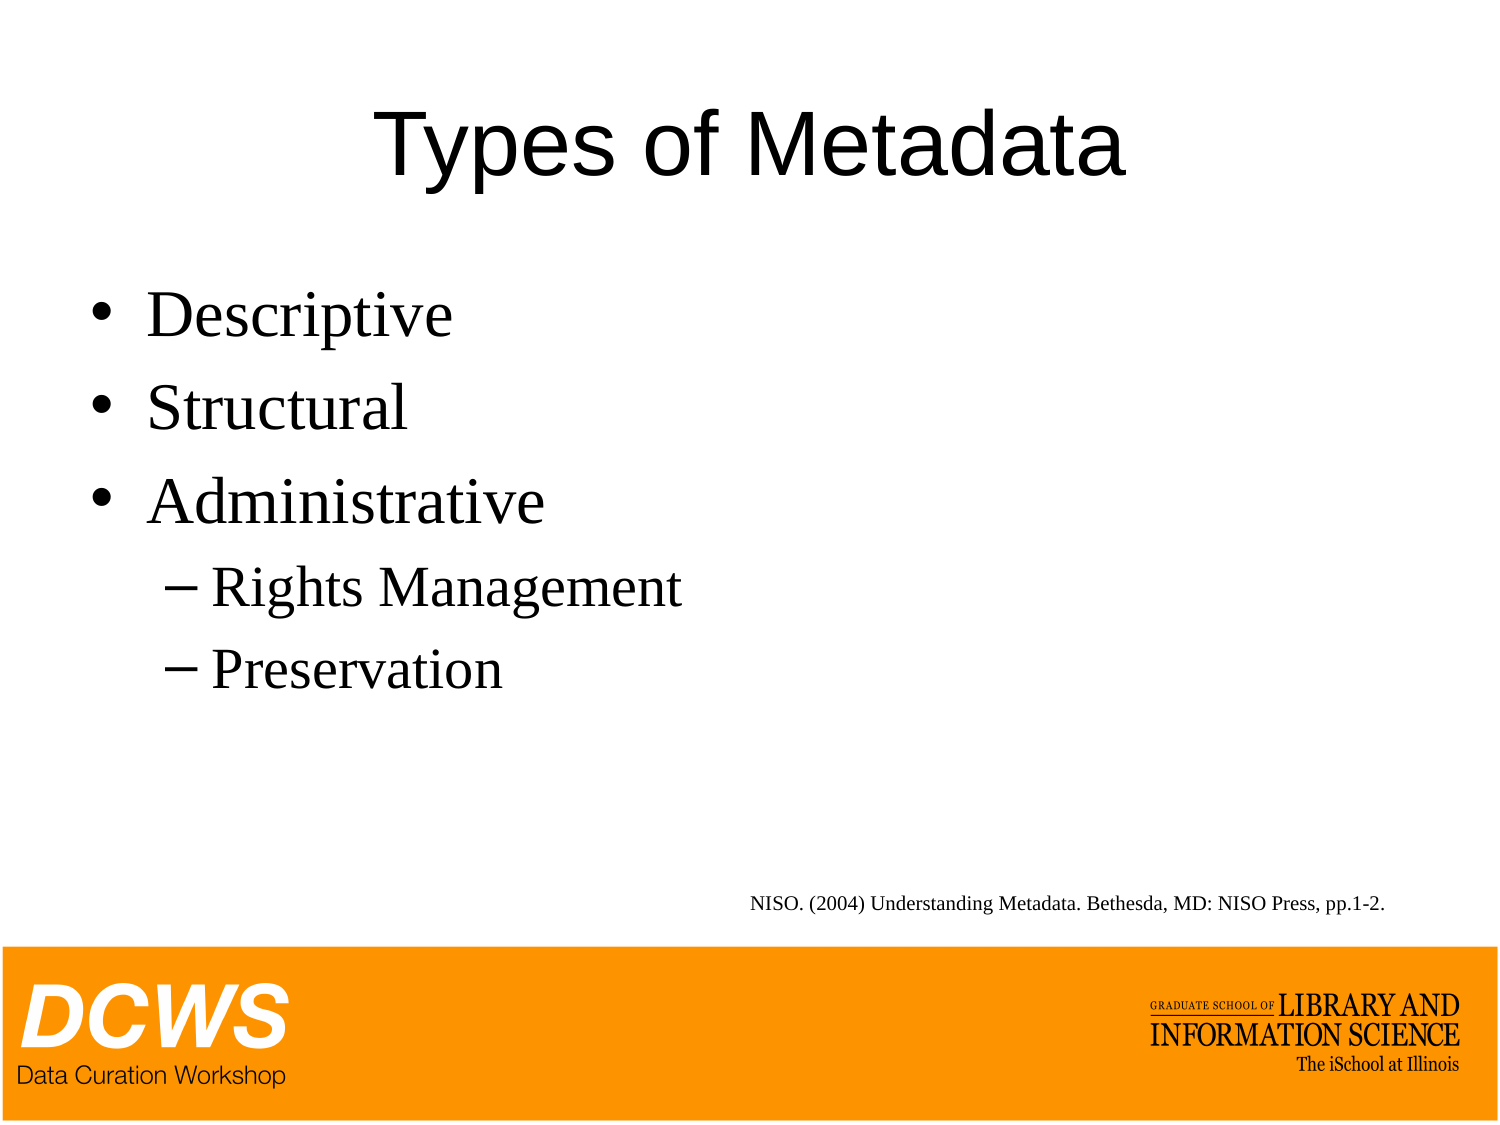

# Types of Metadata
Descriptive
Structural
Administrative
Rights Management
Preservation
NISO. (2004) Understanding Metadata. Bethesda, MD: NISO Press, pp.1-2.